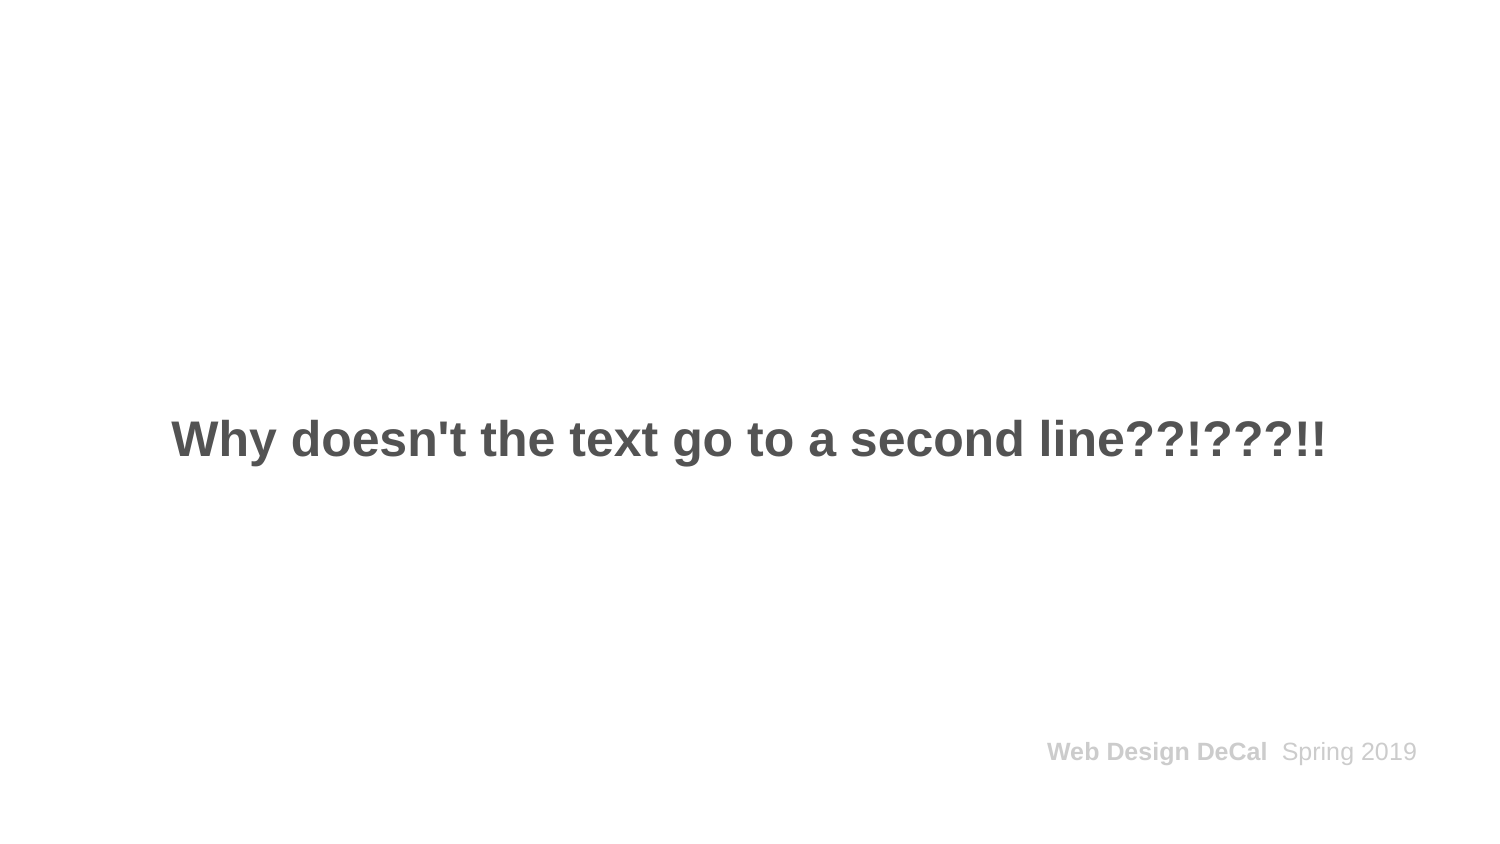

# Why doesn't the text go to a second line??!???!!